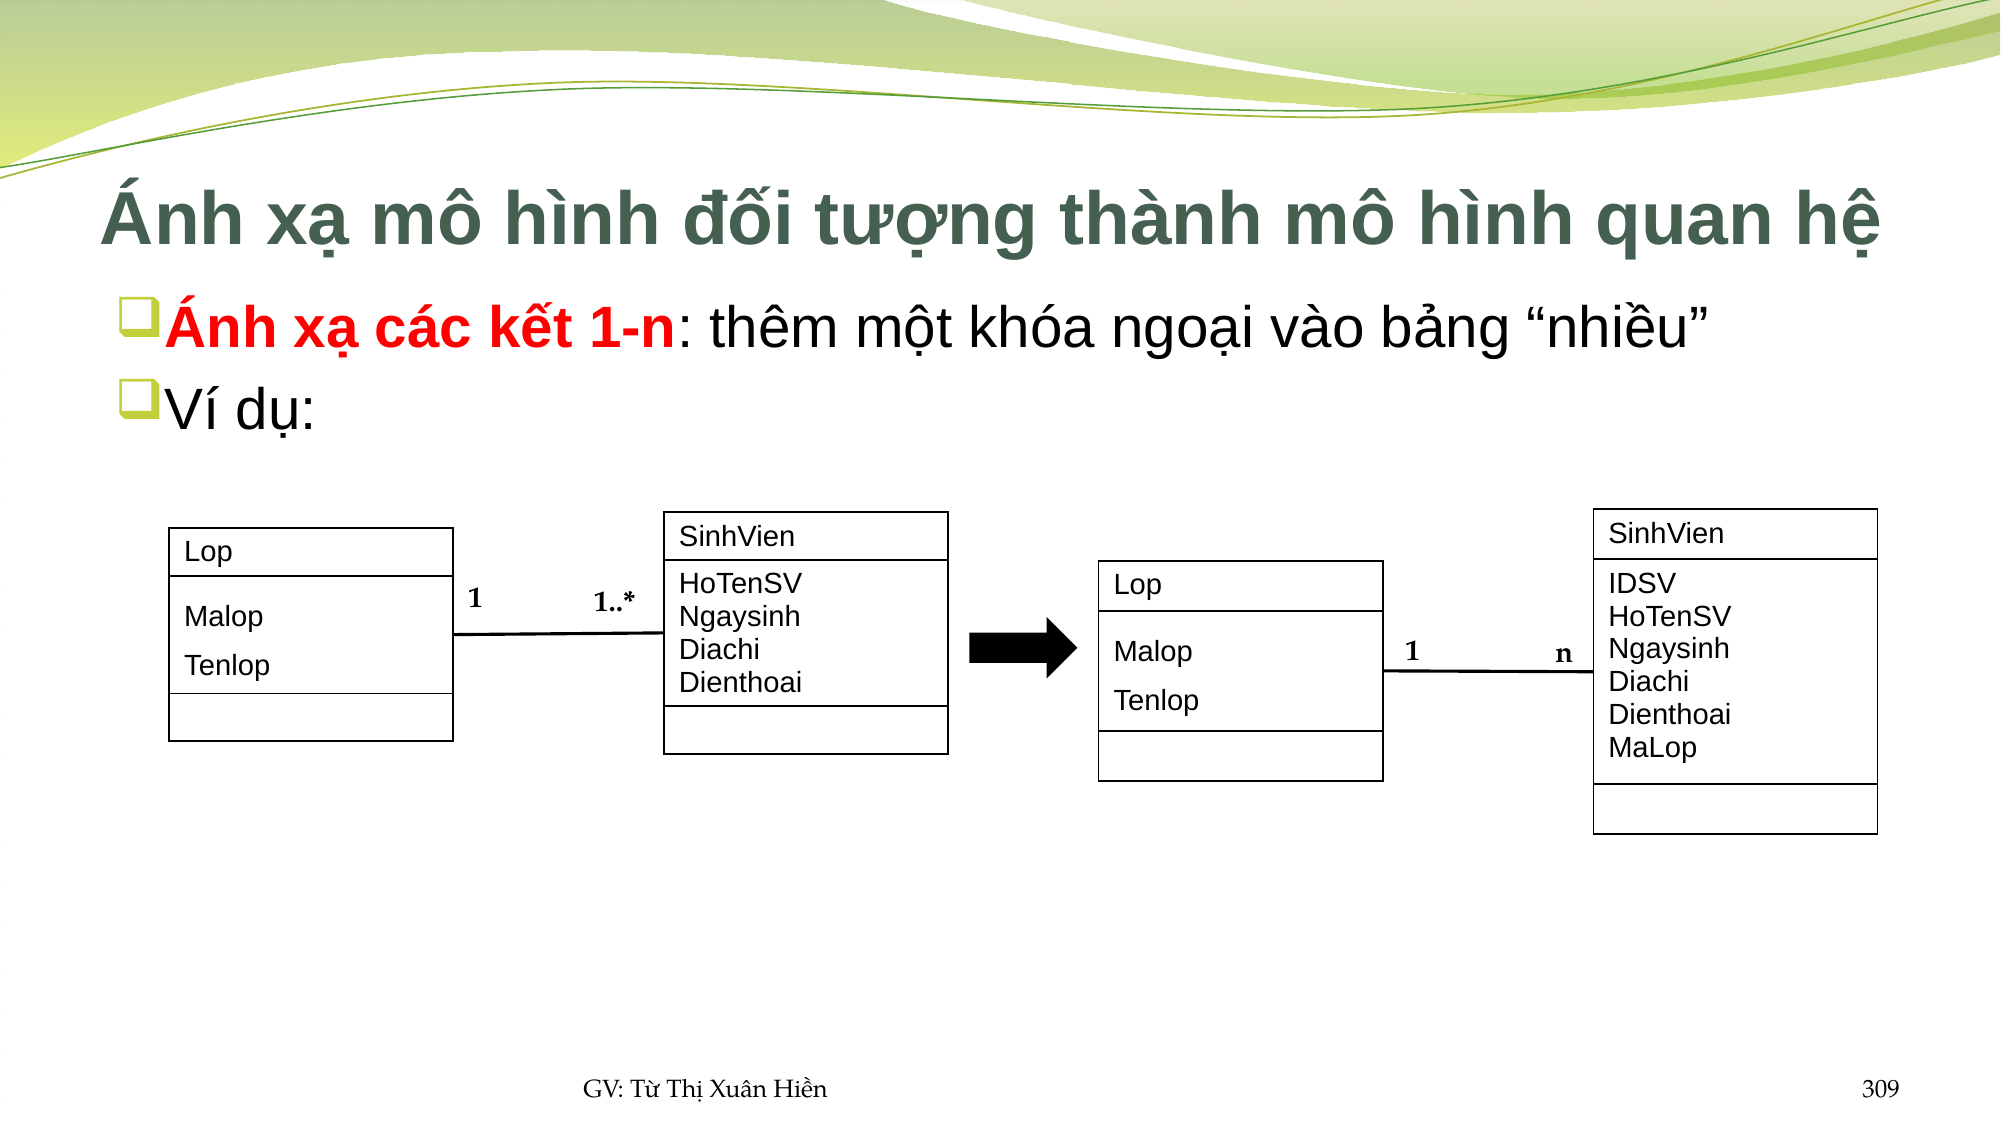

# Ánh xạ mô hình đối tượng thành mô hình quan hệ
Ánh xạ các kết 1-n: thêm một khóa ngoại vào bảng “nhiều”
Ví dụ:

| SinhVien |
| --- |
| IDSV HoTenSV Ngaysinh Diachi Dienthoai MaLop |
|  |
| SinhVien |
| --- |
| HoTenSV Ngaysinh Diachi Dienthoai |
|  |
| Lop |
| --- |
| Malop Tenlop |
|  |
| Lop |
| --- |
| Malop Tenlop |
|  |
1
1..*

1
n
GV: Từ Thị Xuân Hiền
309